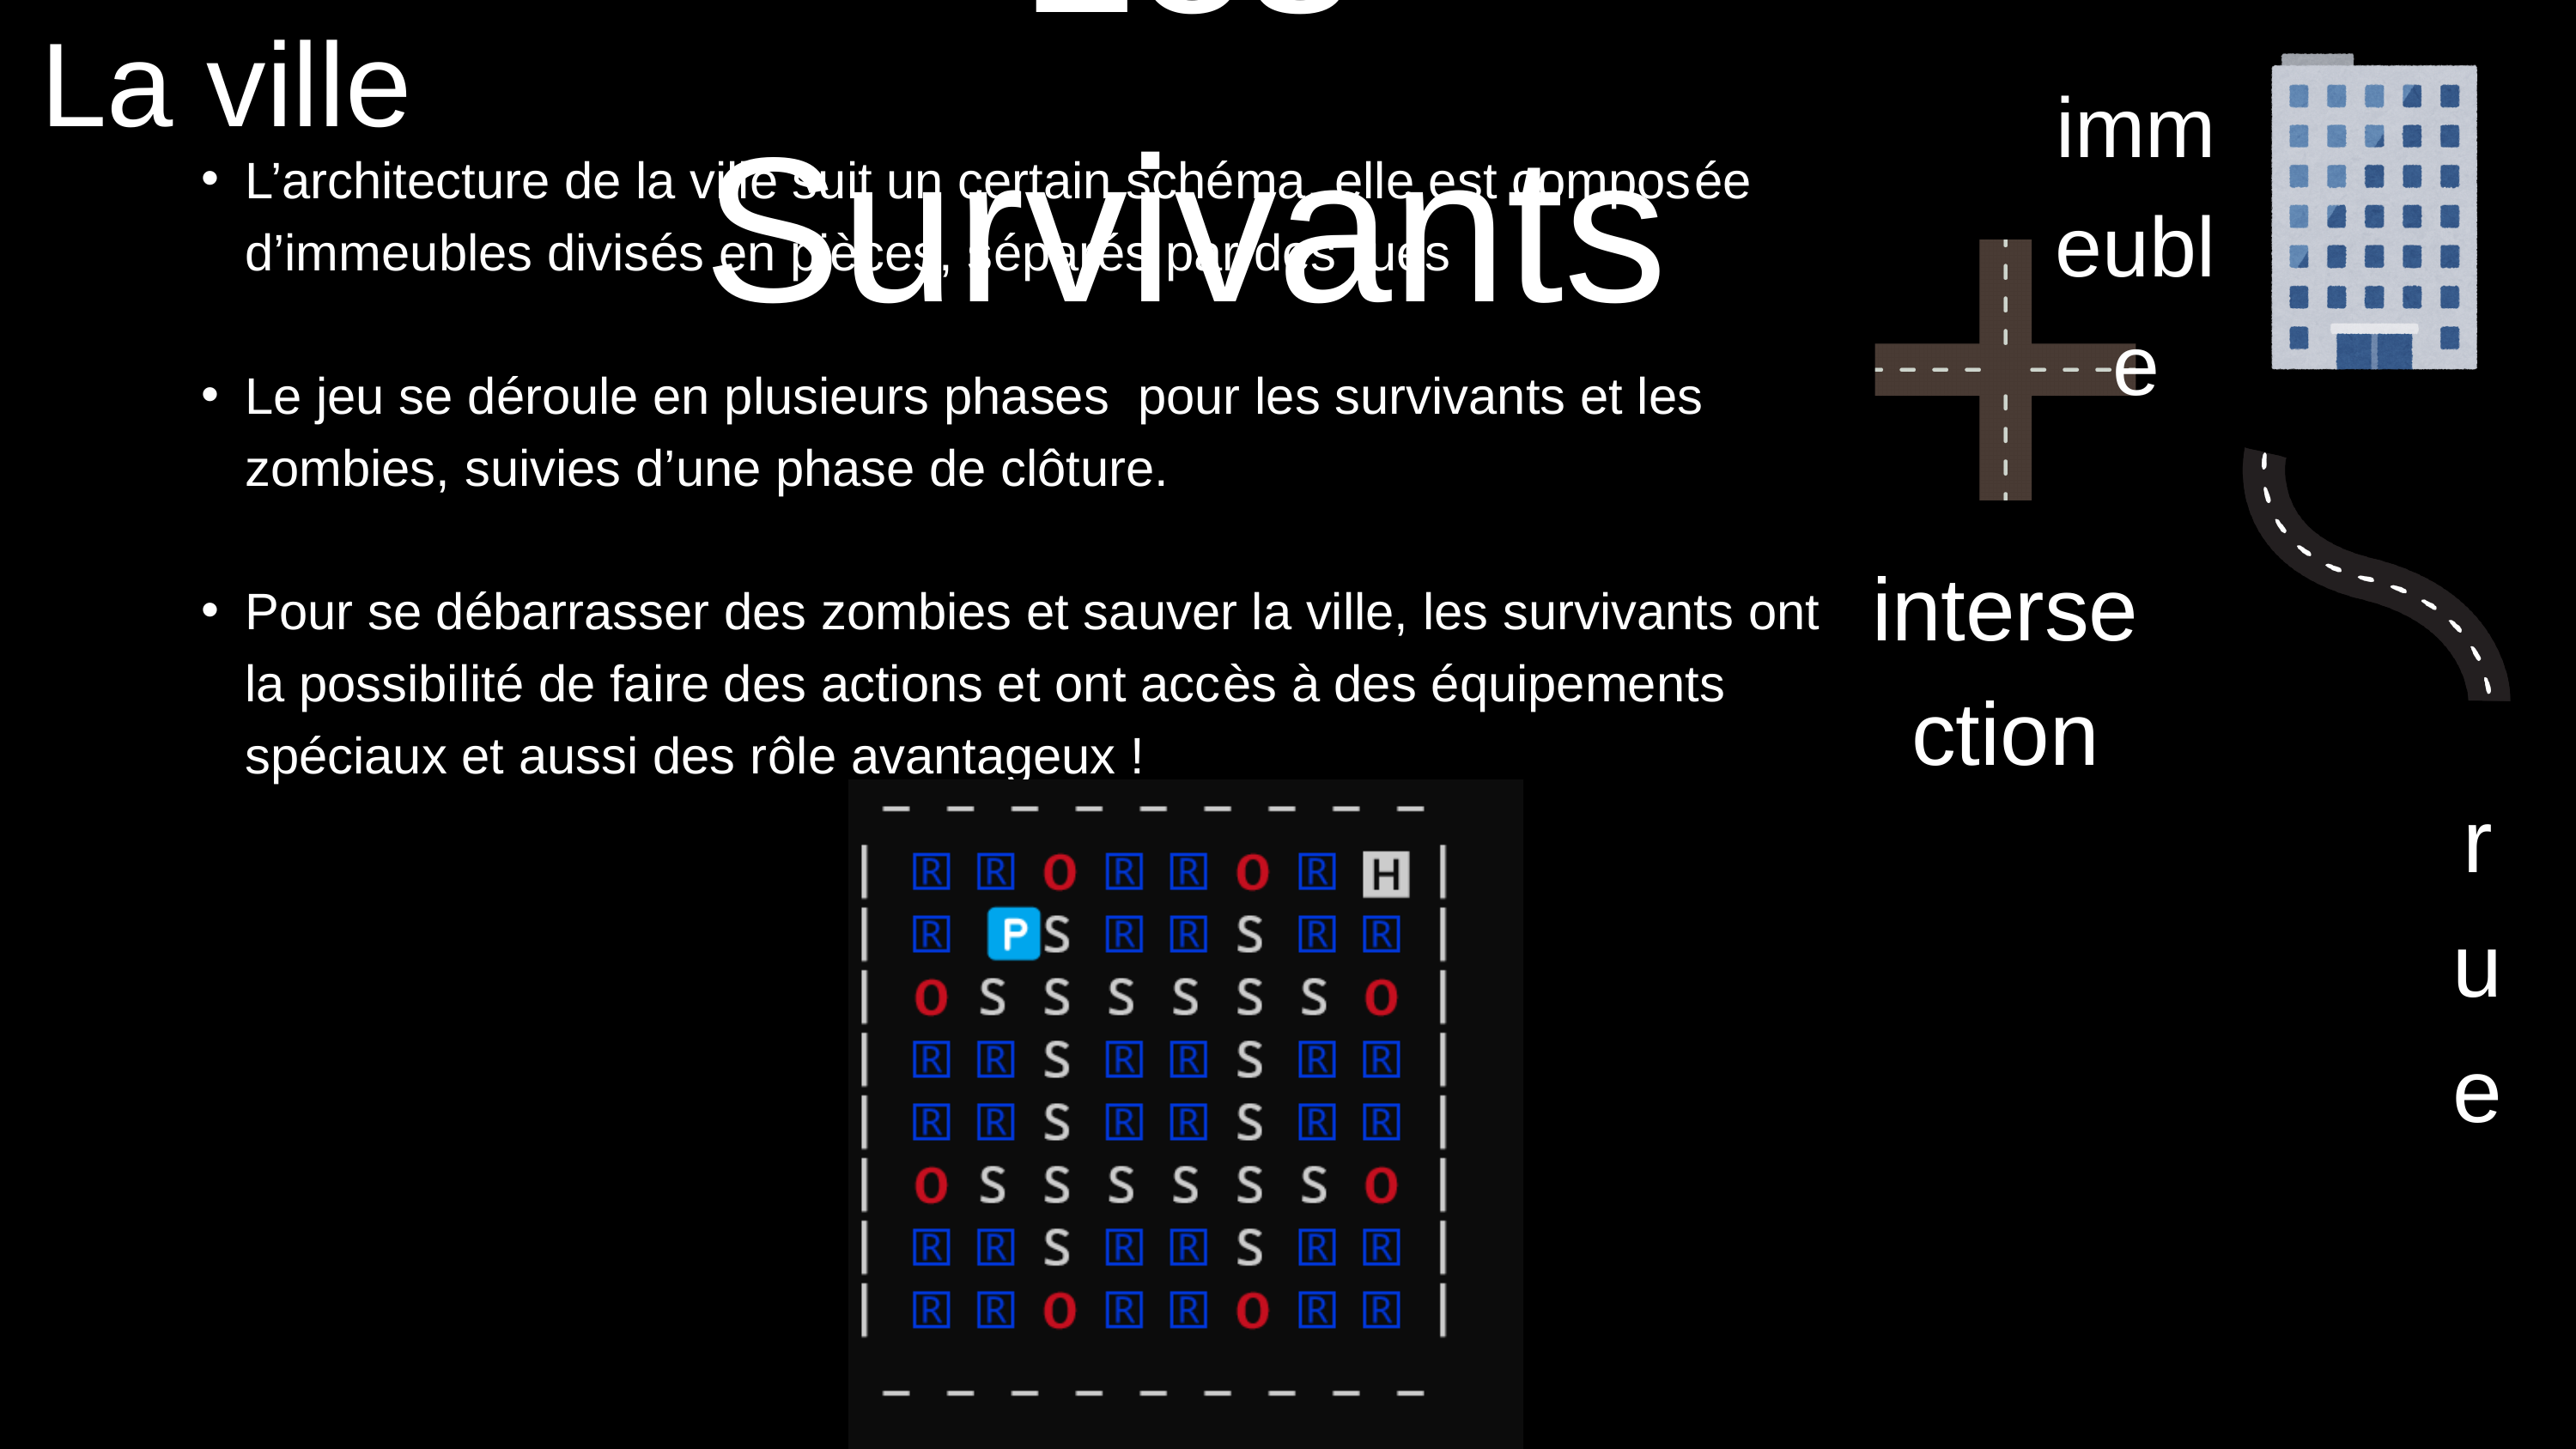

Les Survivants
La ville

immeuble
L’architecture de la ville suit un certain schéma, elle est composée d’immeubles divisés en pièces, séparés par des rues

Le jeu se déroule en plusieurs phases  pour les survivants et les zombies, suivies d’une phase de clôture.

Pour se débarrasser des zombies et sauver la ville, les survivants ont la possibilité de faire des actions et ont accès à des équipements spéciaux et aussi des rôle avantageux !

intersection

rue